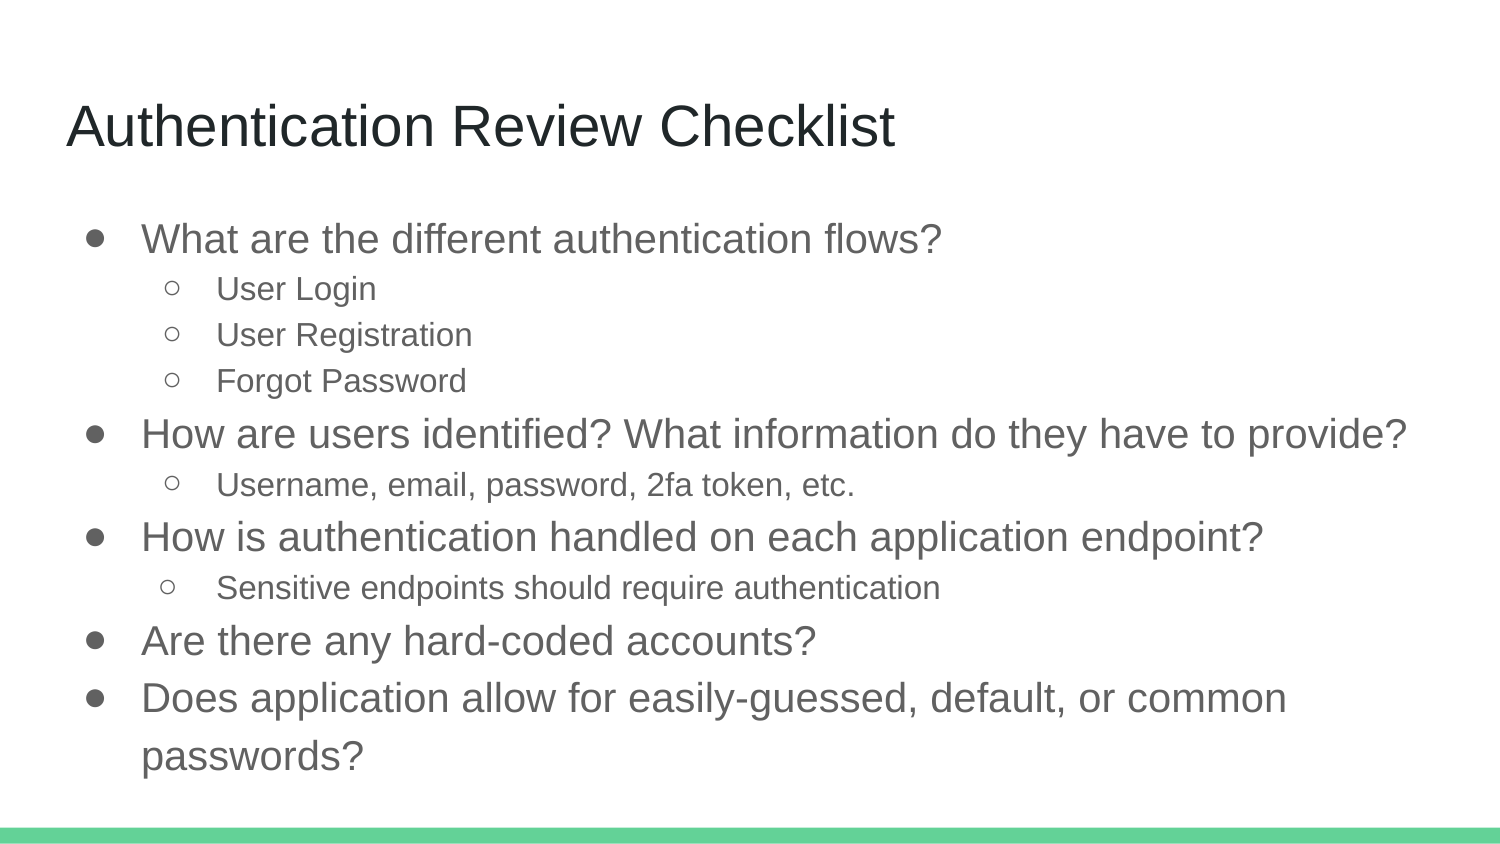

# Authentication Review Checklist
What are the different authentication flows?
User Login
User Registration
Forgot Password
How are users identified? What information do they have to provide?
Username, email, password, 2fa token, etc.
How is authentication handled on each application endpoint?
Sensitive endpoints should require authentication
Are there any hard-coded accounts?
Does application allow for easily-guessed, default, or common passwords?